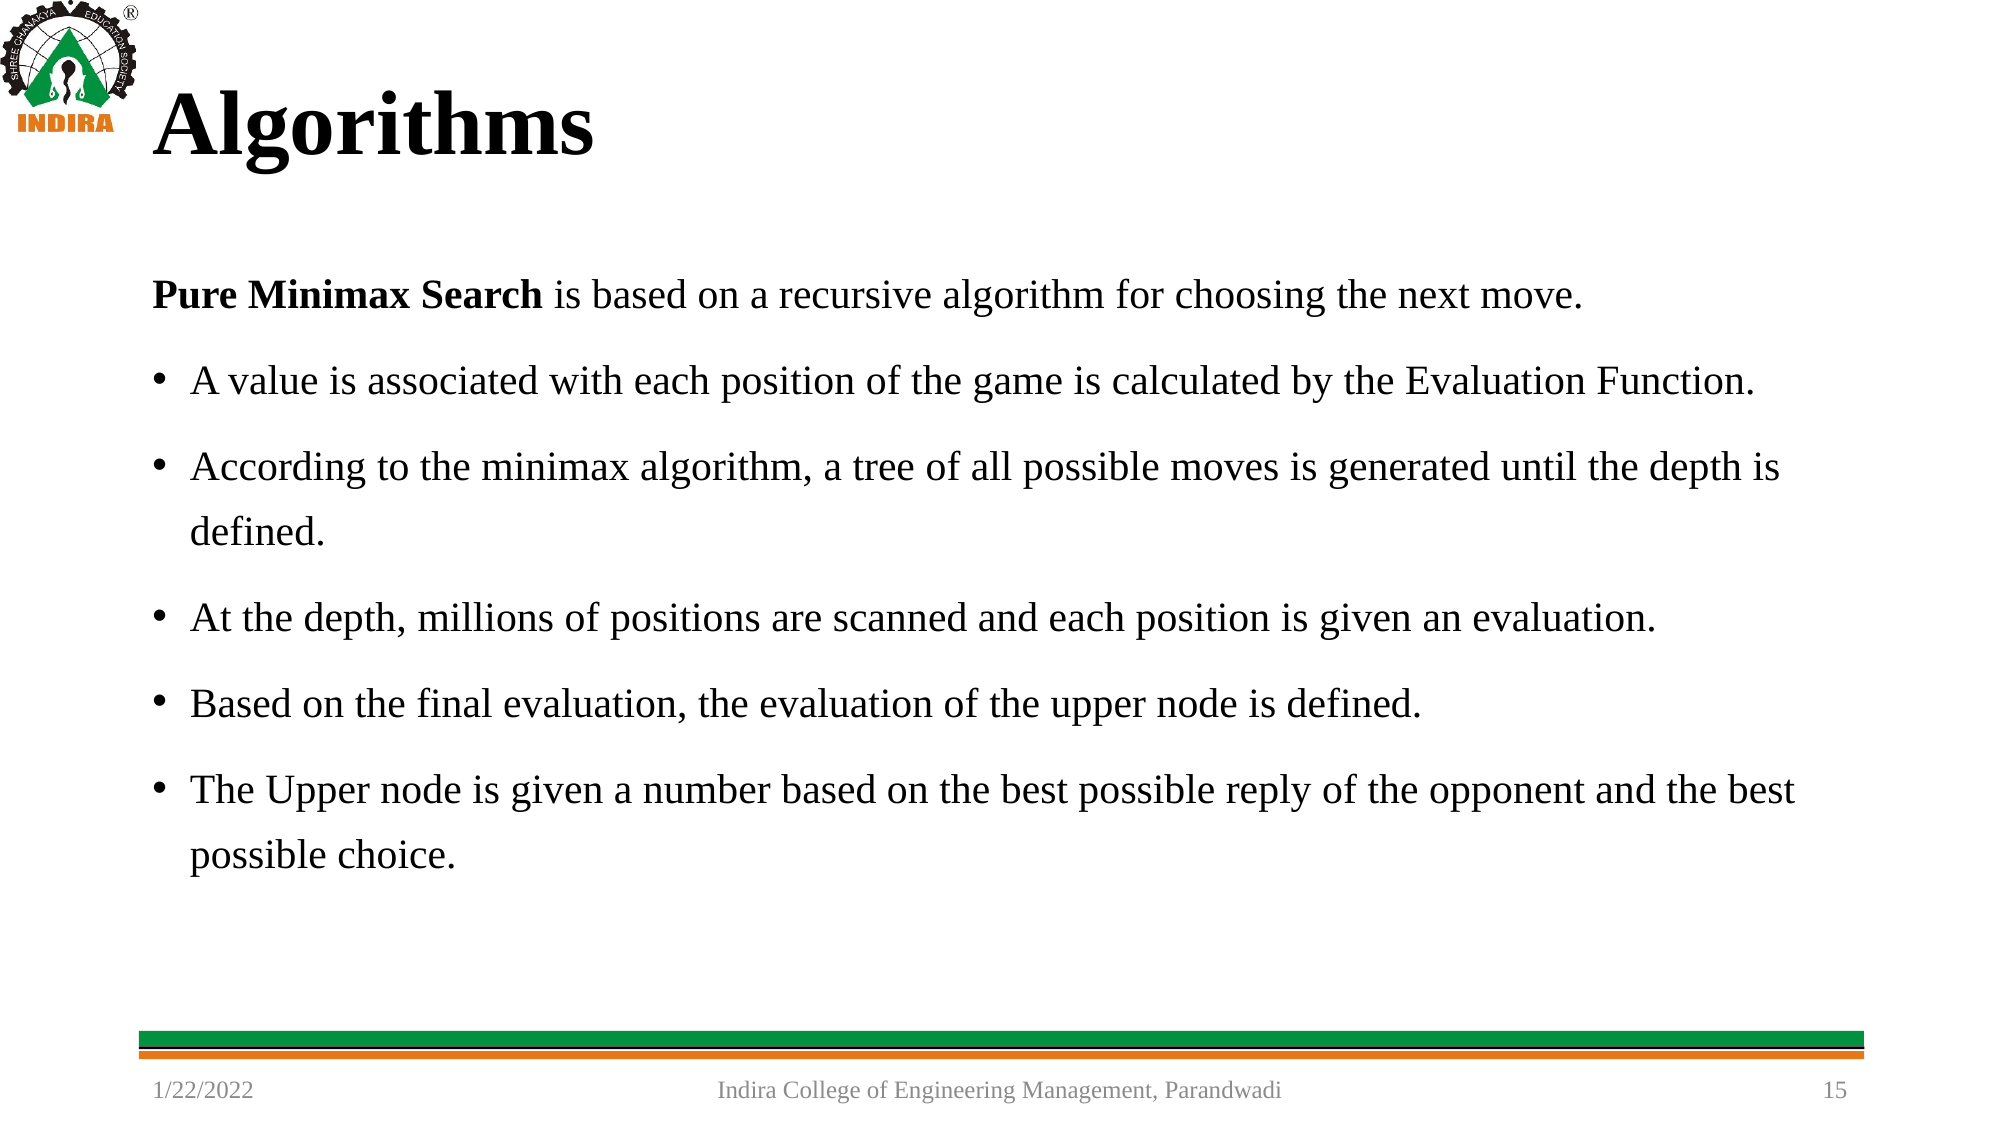

# Algorithms
Pure Minimax Search is based on a recursive algorithm for choosing the next move.
A value is associated with each position of the game is calculated by the Evaluation Function.
According to the minimax algorithm, a tree of all possible moves is generated until the depth is defined.
At the depth, millions of positions are scanned and each position is given an evaluation.
Based on the final evaluation, the evaluation of the upper node is defined.
The Upper node is given a number based on the best possible reply of the opponent and the best possible choice.
1/22/2022
Indira College of Engineering Management, Parandwadi
15